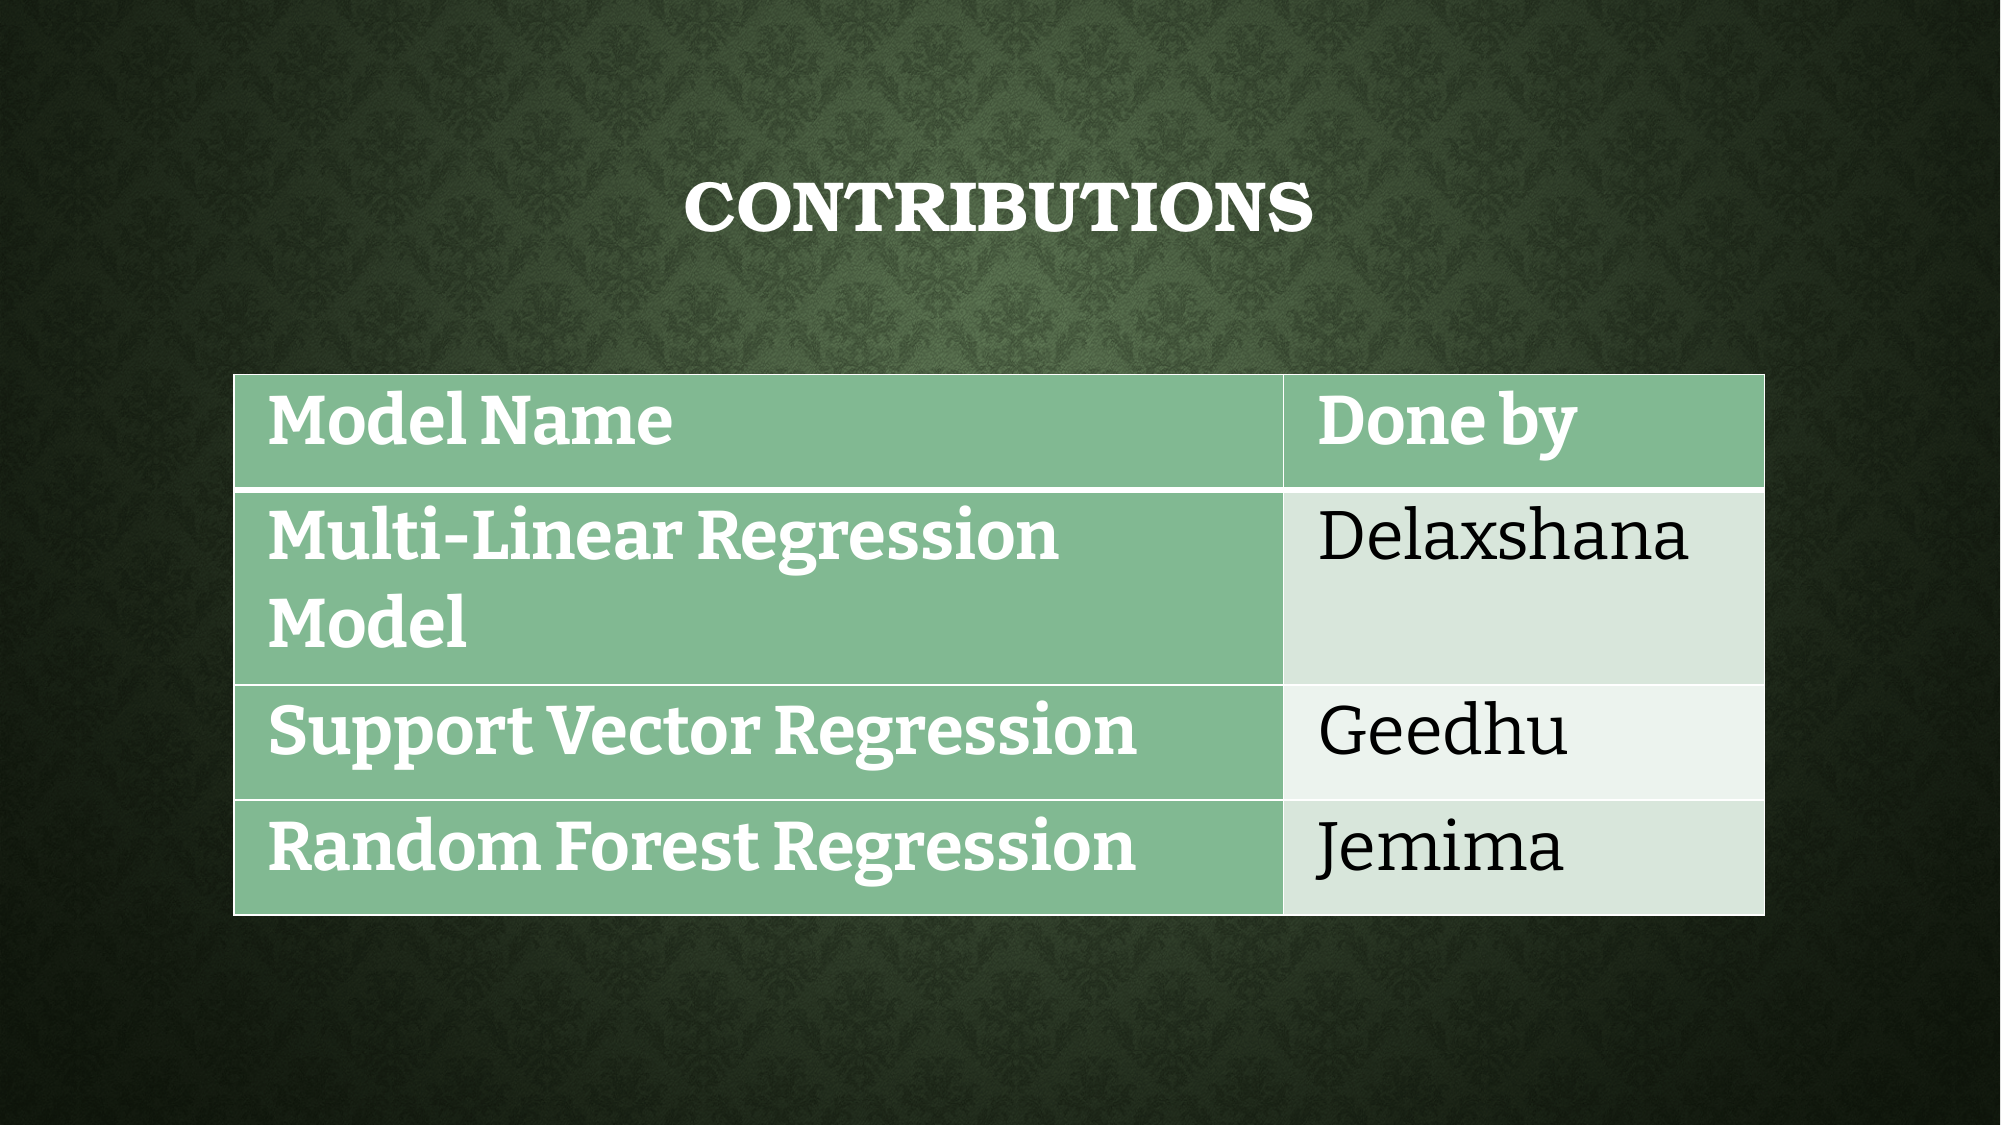

# Contributions
| Model Name | Done by |
| --- | --- |
| Multi-Linear Regression Model | Delaxshana |
| Support Vector Regression | Geedhu |
| Random Forest Regression | Jemima |